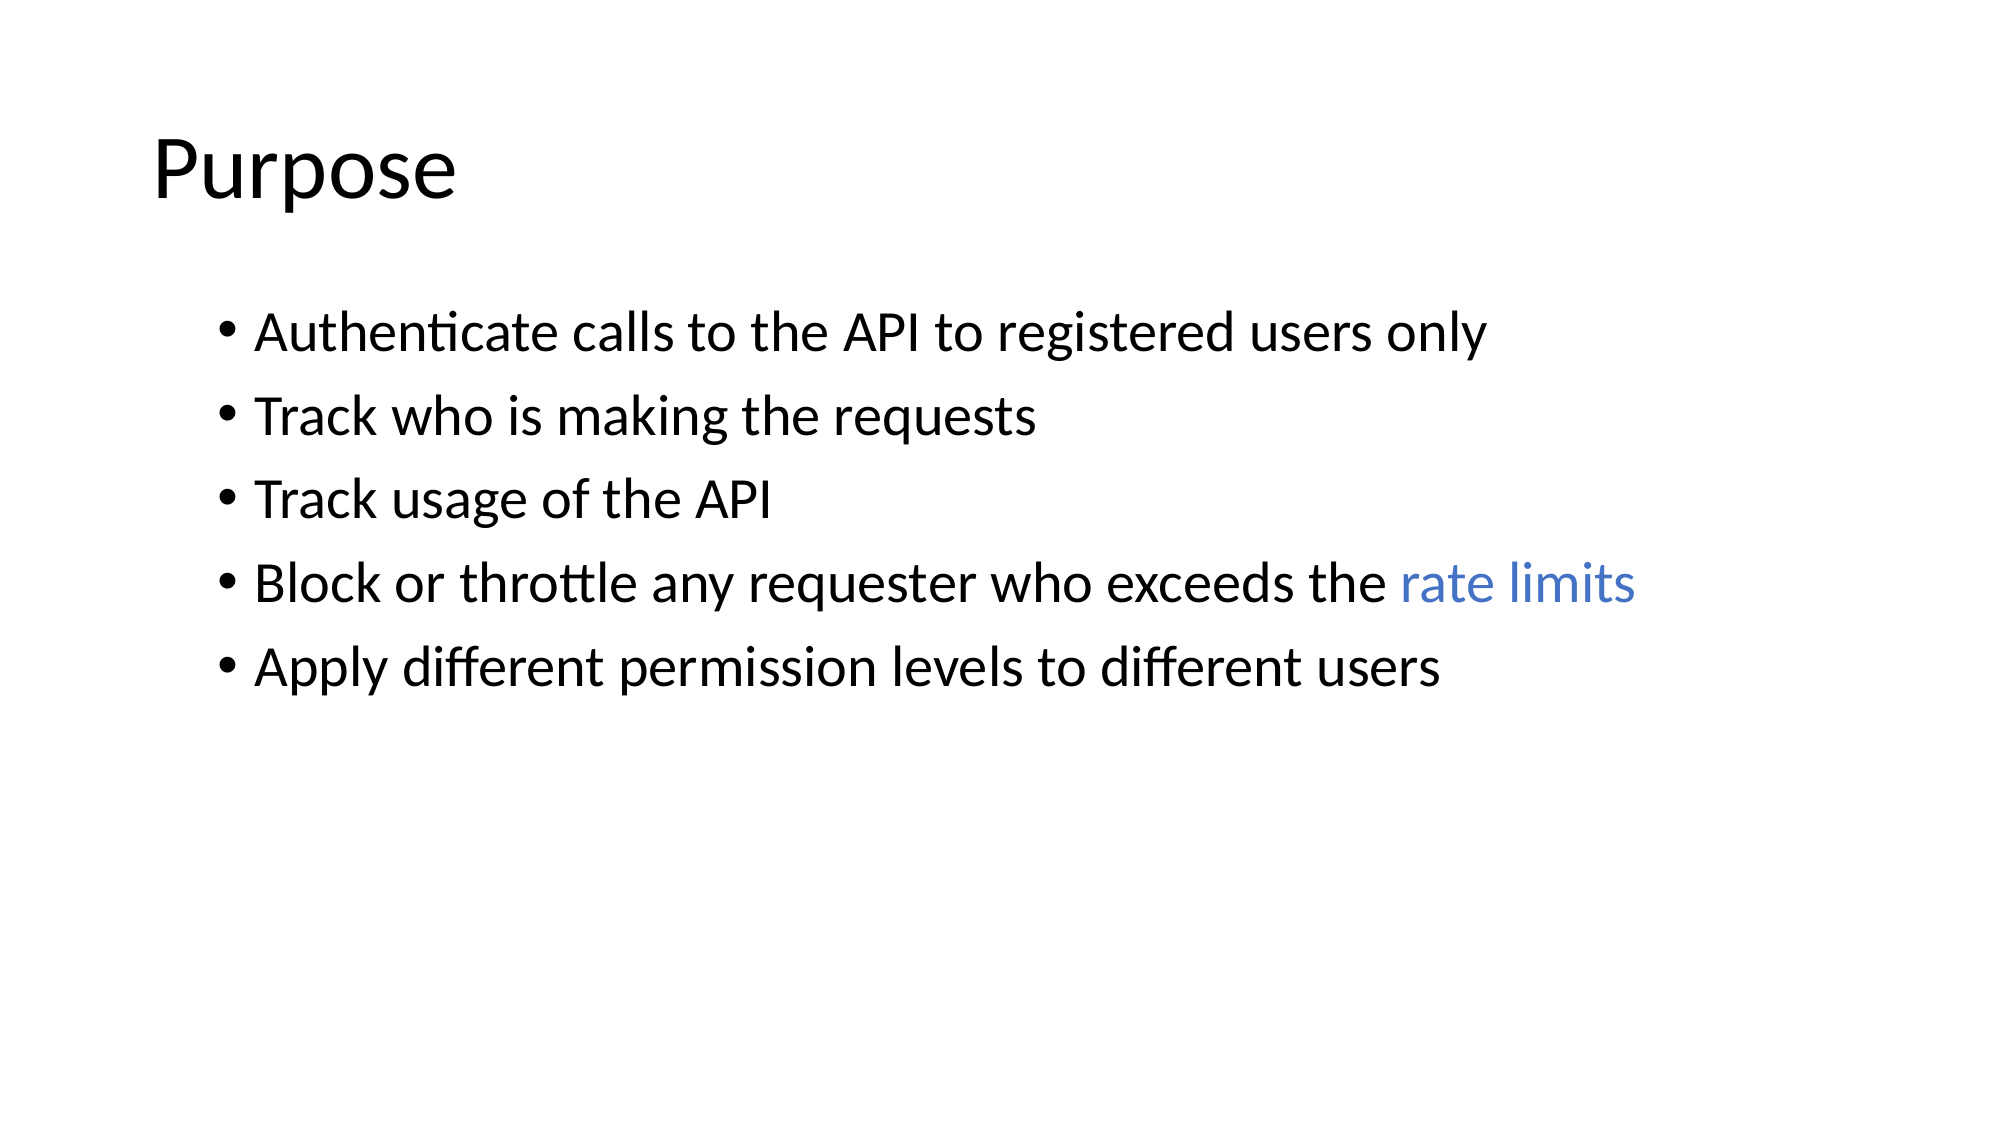

# Purpose
Authenticate calls to the API to registered users only
Track who is making the requests
Track usage of the API
Block or throttle any requester who exceeds the rate limits
Apply different permission levels to different users